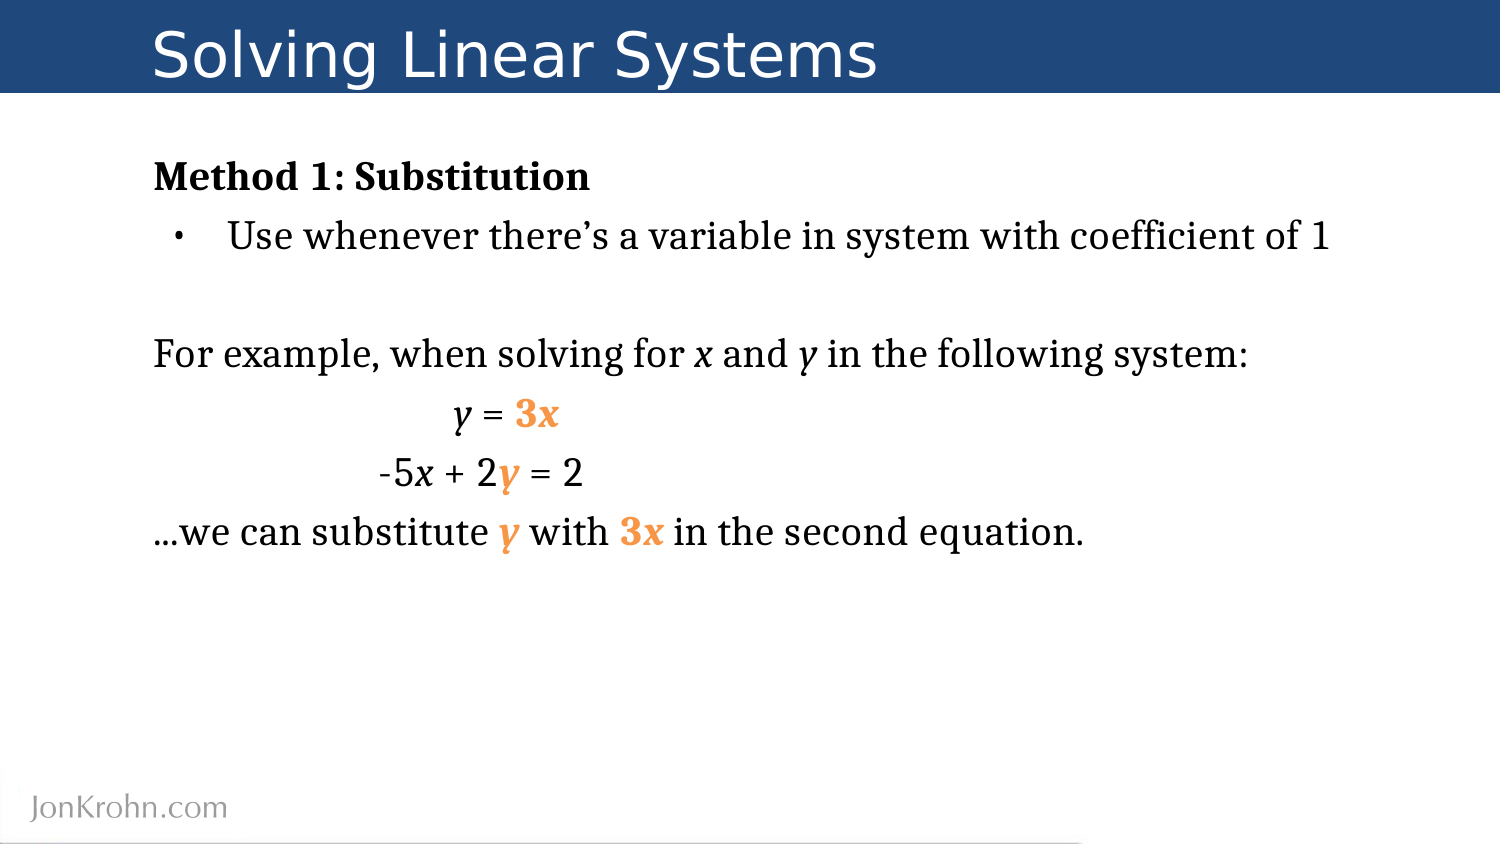

# Solving Linear Systems
Method 1: Substitution
Use whenever there’s a variable in system with coefficient of 1

For example, when solving for x and y in the following system:
		y = 3x
	-5x + 2y = 2
...we can substitute y with 3x in the second equation.